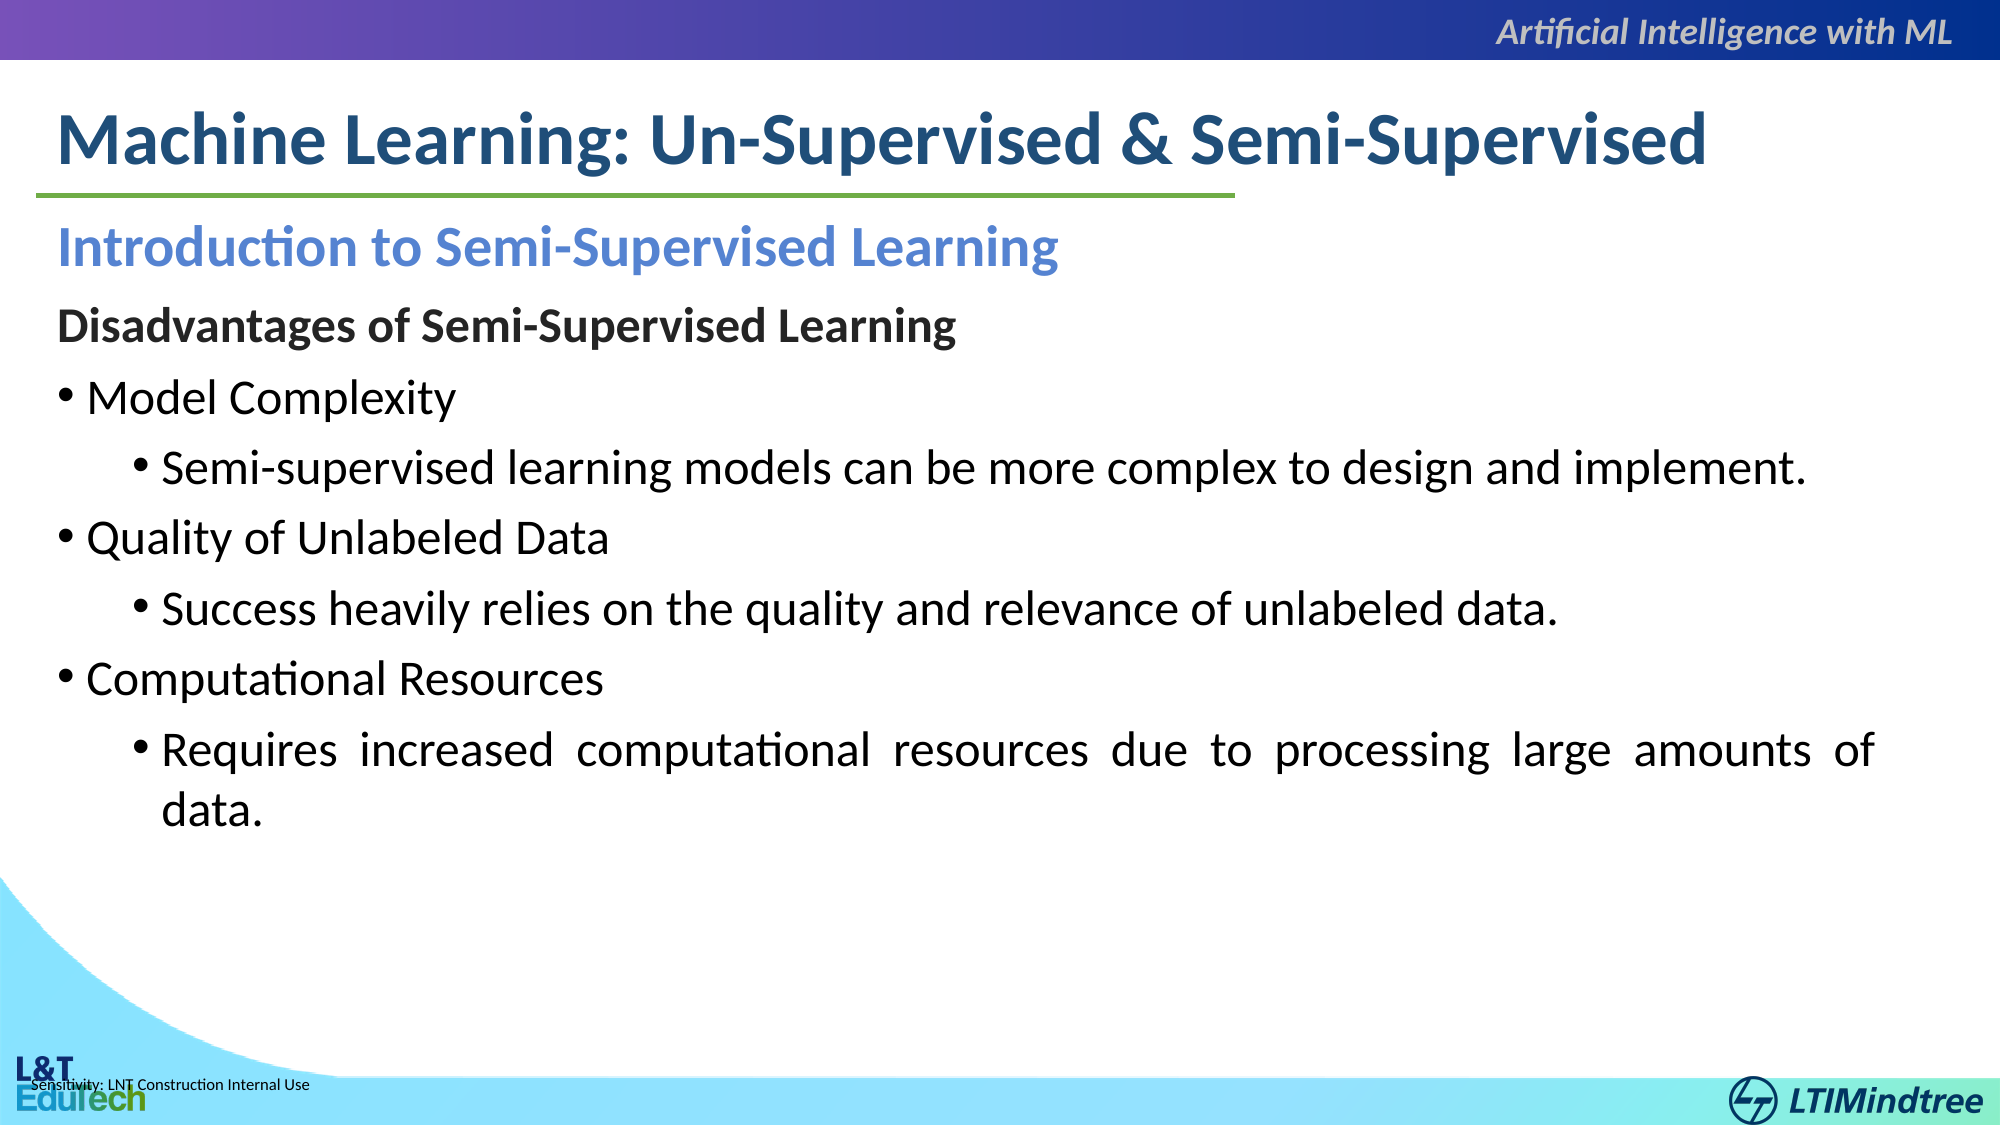

Artificial Intelligence with ML
Machine Learning: Un-Supervised & Semi-Supervised
Introduction to Semi-Supervised Learning
Disadvantages of Semi-Supervised Learning
Model Complexity
Semi-supervised learning models can be more complex to design and implement.
Quality of Unlabeled Data
Success heavily relies on the quality and relevance of unlabeled data.
Computational Resources
Requires increased computational resources due to processing large amounts of data.